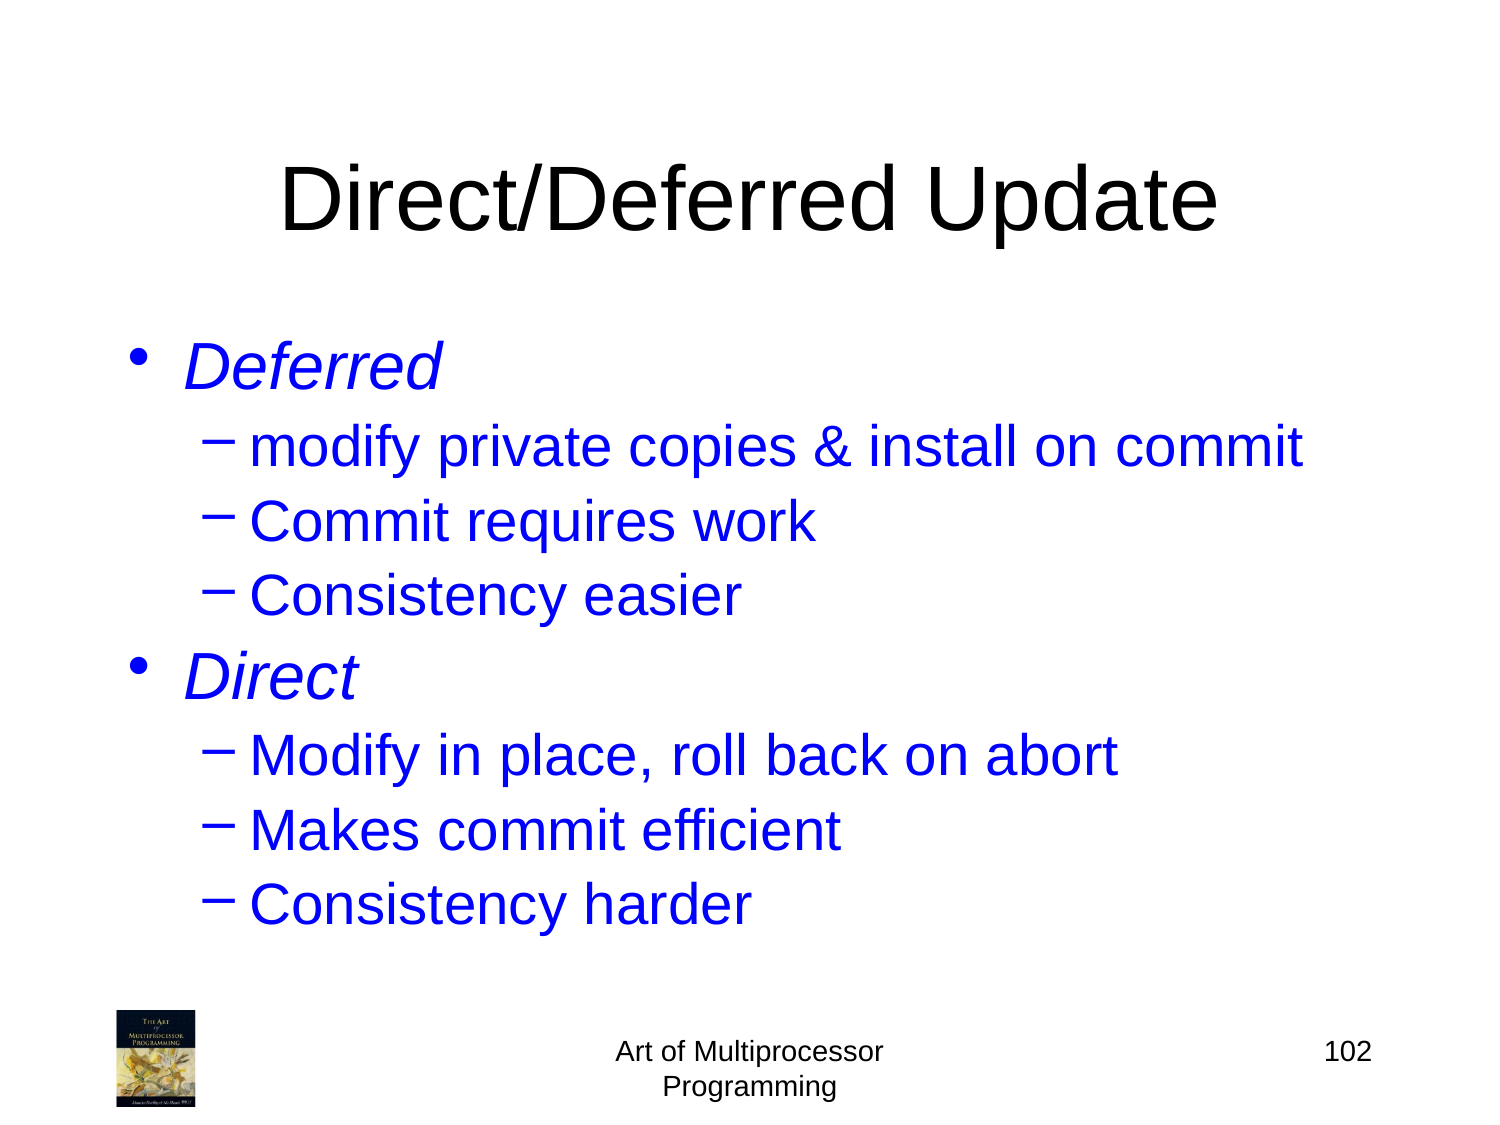

# Direct/Deferred Update
Deferred
modify private copies & install on commit
Commit requires work
Consistency easier
Direct
Modify in place, roll back on abort
Makes commit efficient
Consistency harder
Art of Multiprocessor Programming
102